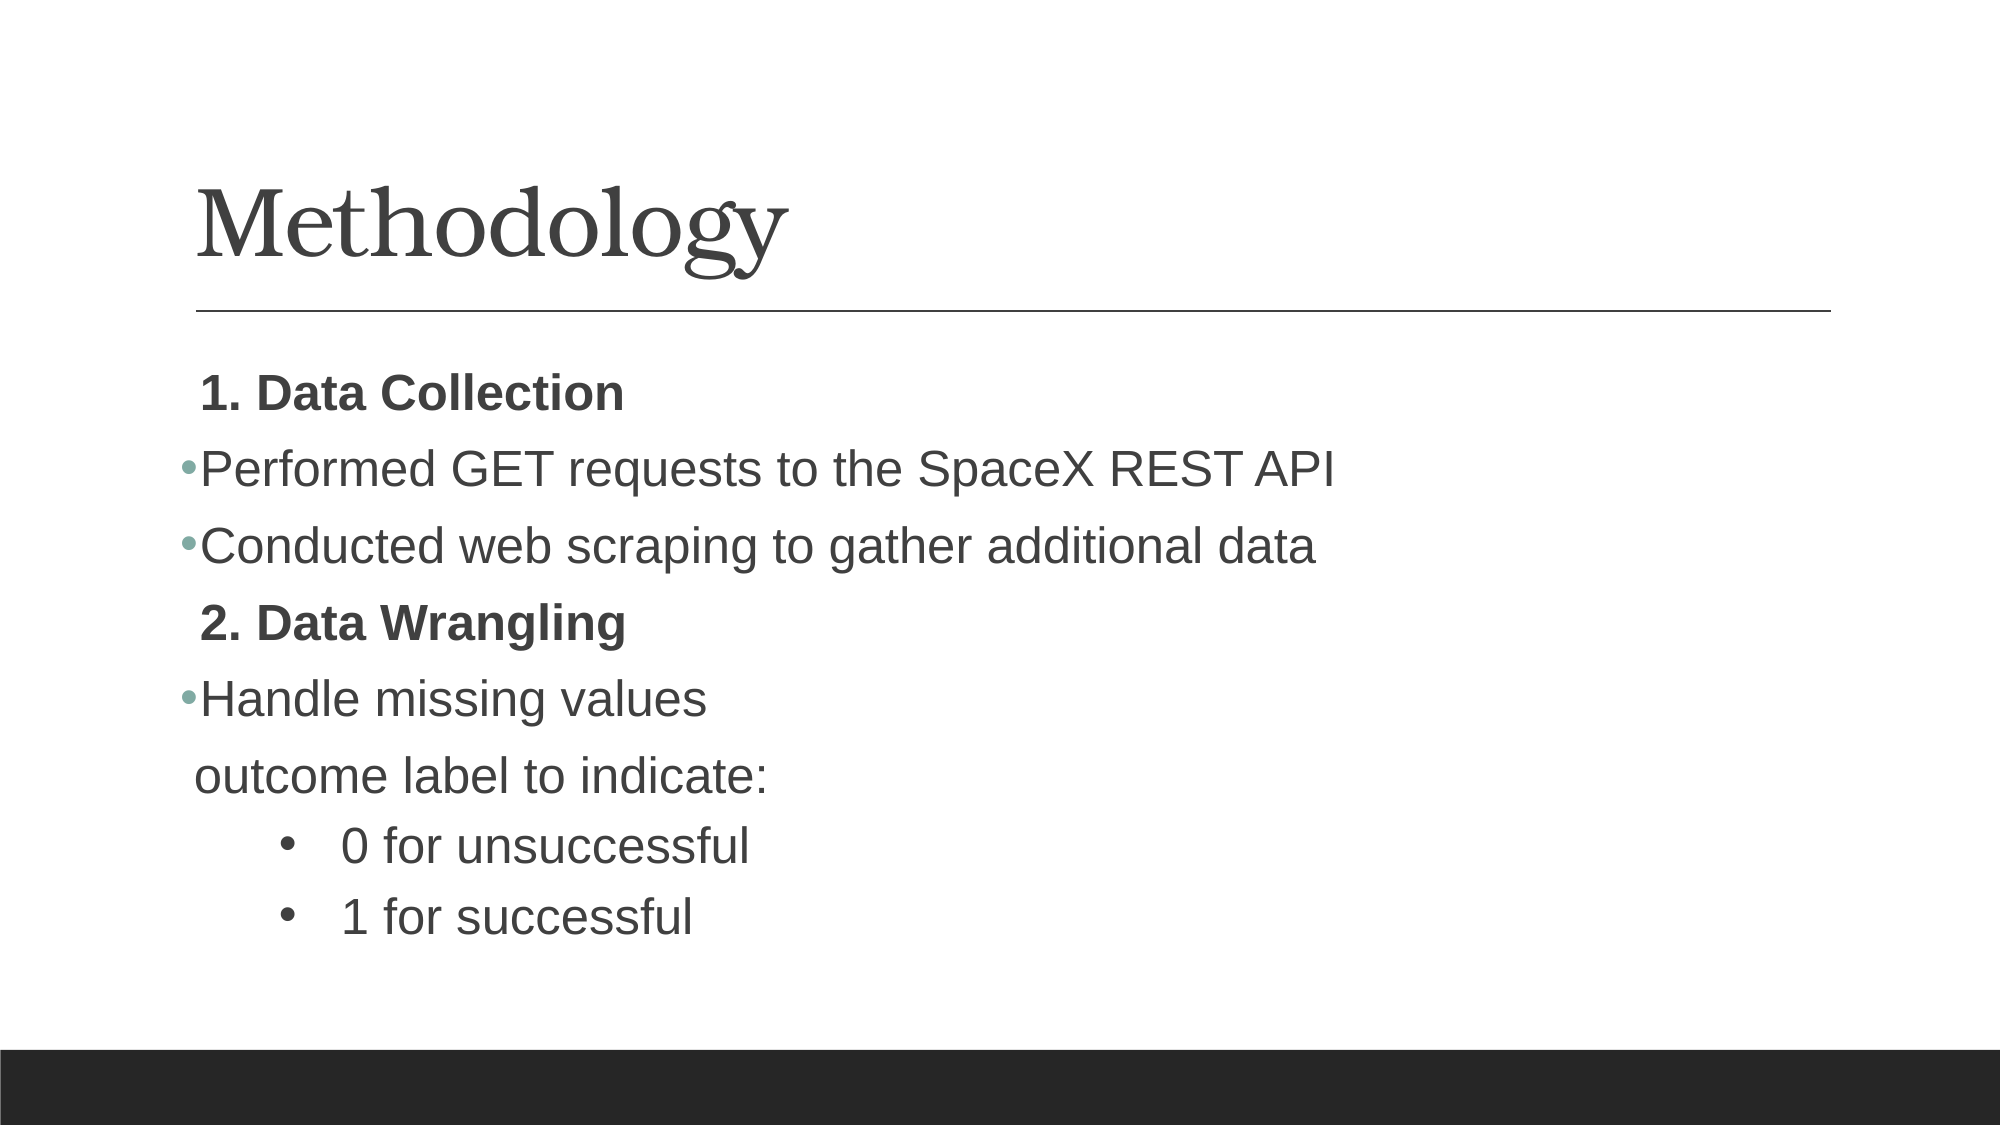

# Methodology
1. Data Collection
Performed GET requests to the SpaceX REST API
Conducted web scraping to gather additional data
2. Data Wrangling
Handle missing values
 outcome label to indicate:
0 for unsuccessful
1 for successful